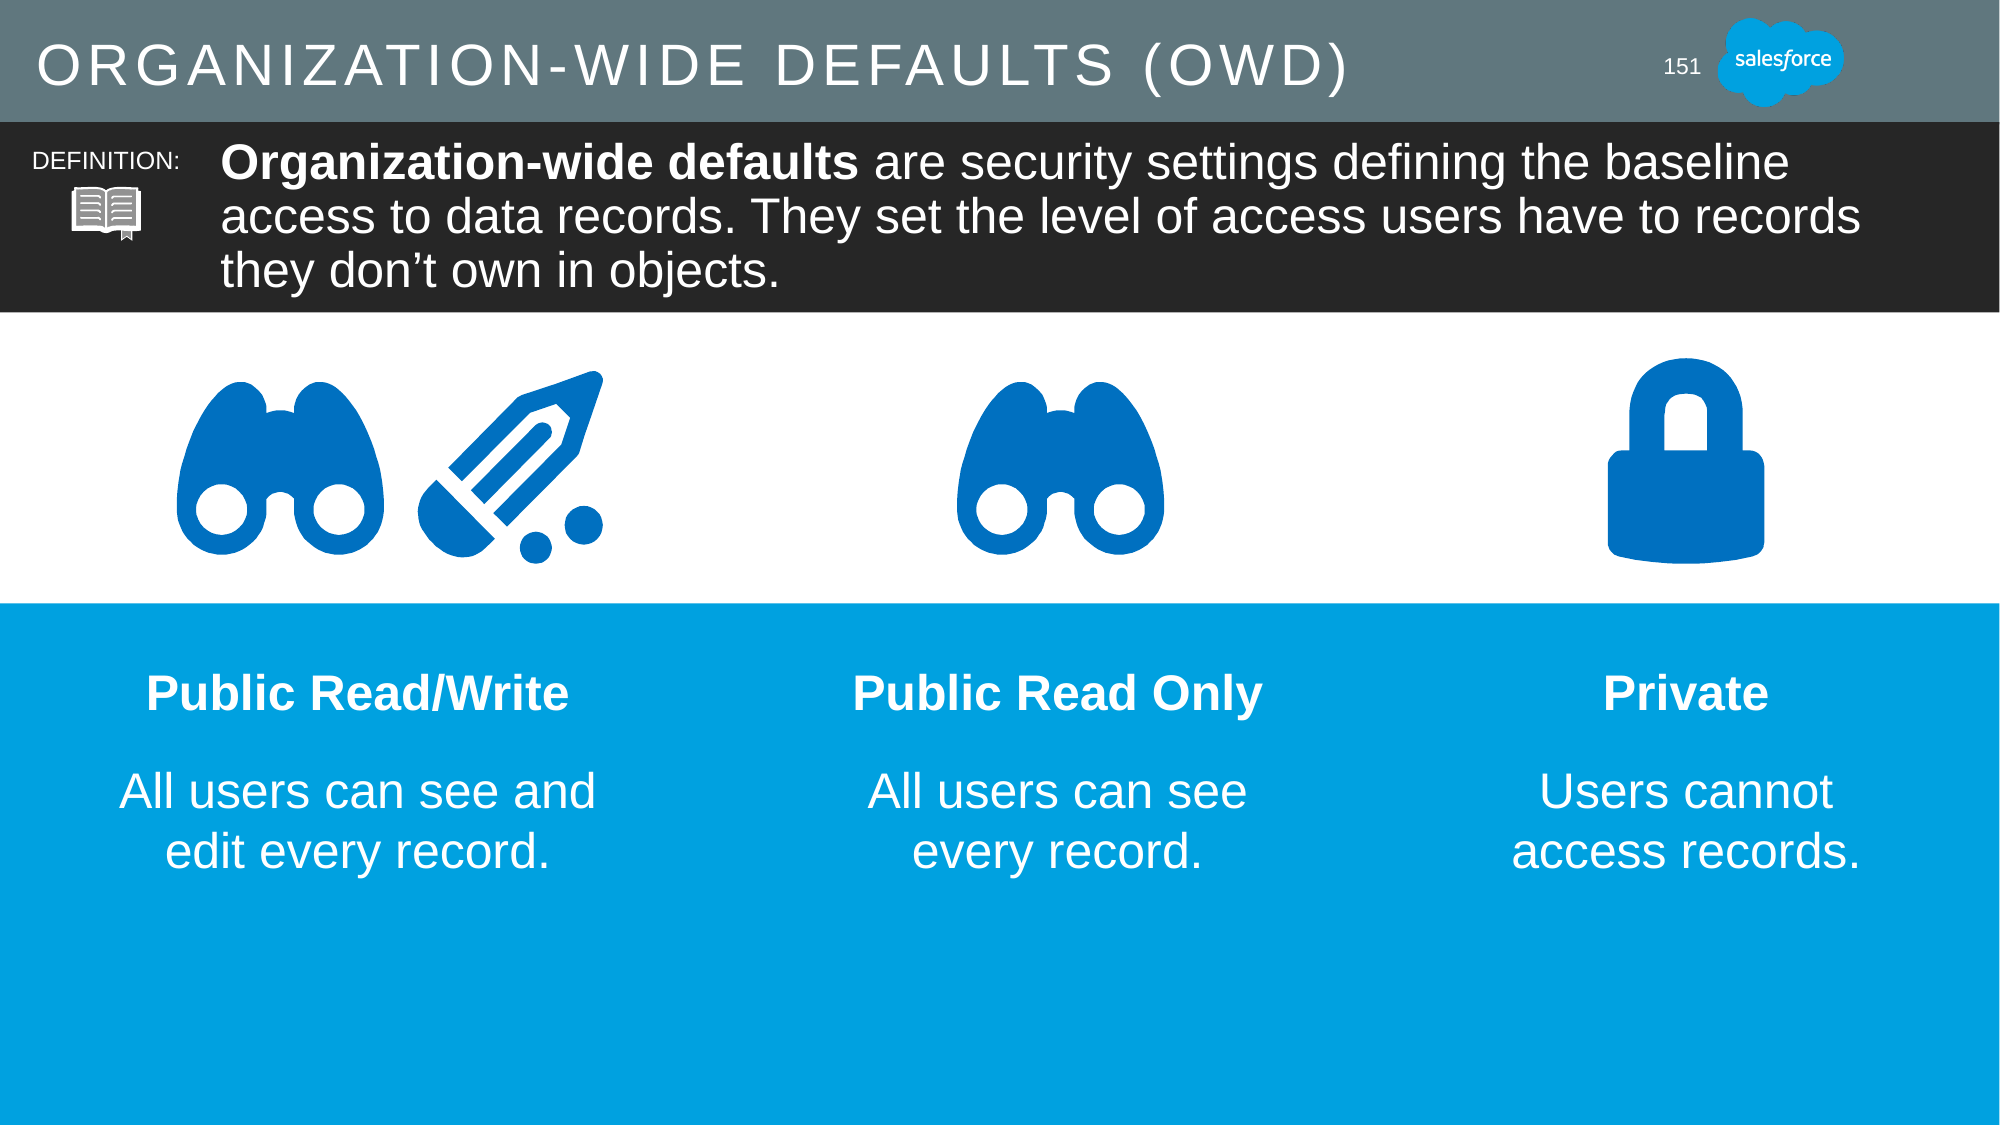

# Organization-Wide Defaults (OWD)
151
Organization-wide defaults are security settings defining the baseline access to data records. They set the level of access users have to records they don’t own in objects.
DEFINITION:

Private
Users cannot access records.
Public Read Only
All users can see every record.
Public Read/Write
All users can see and edit every record.